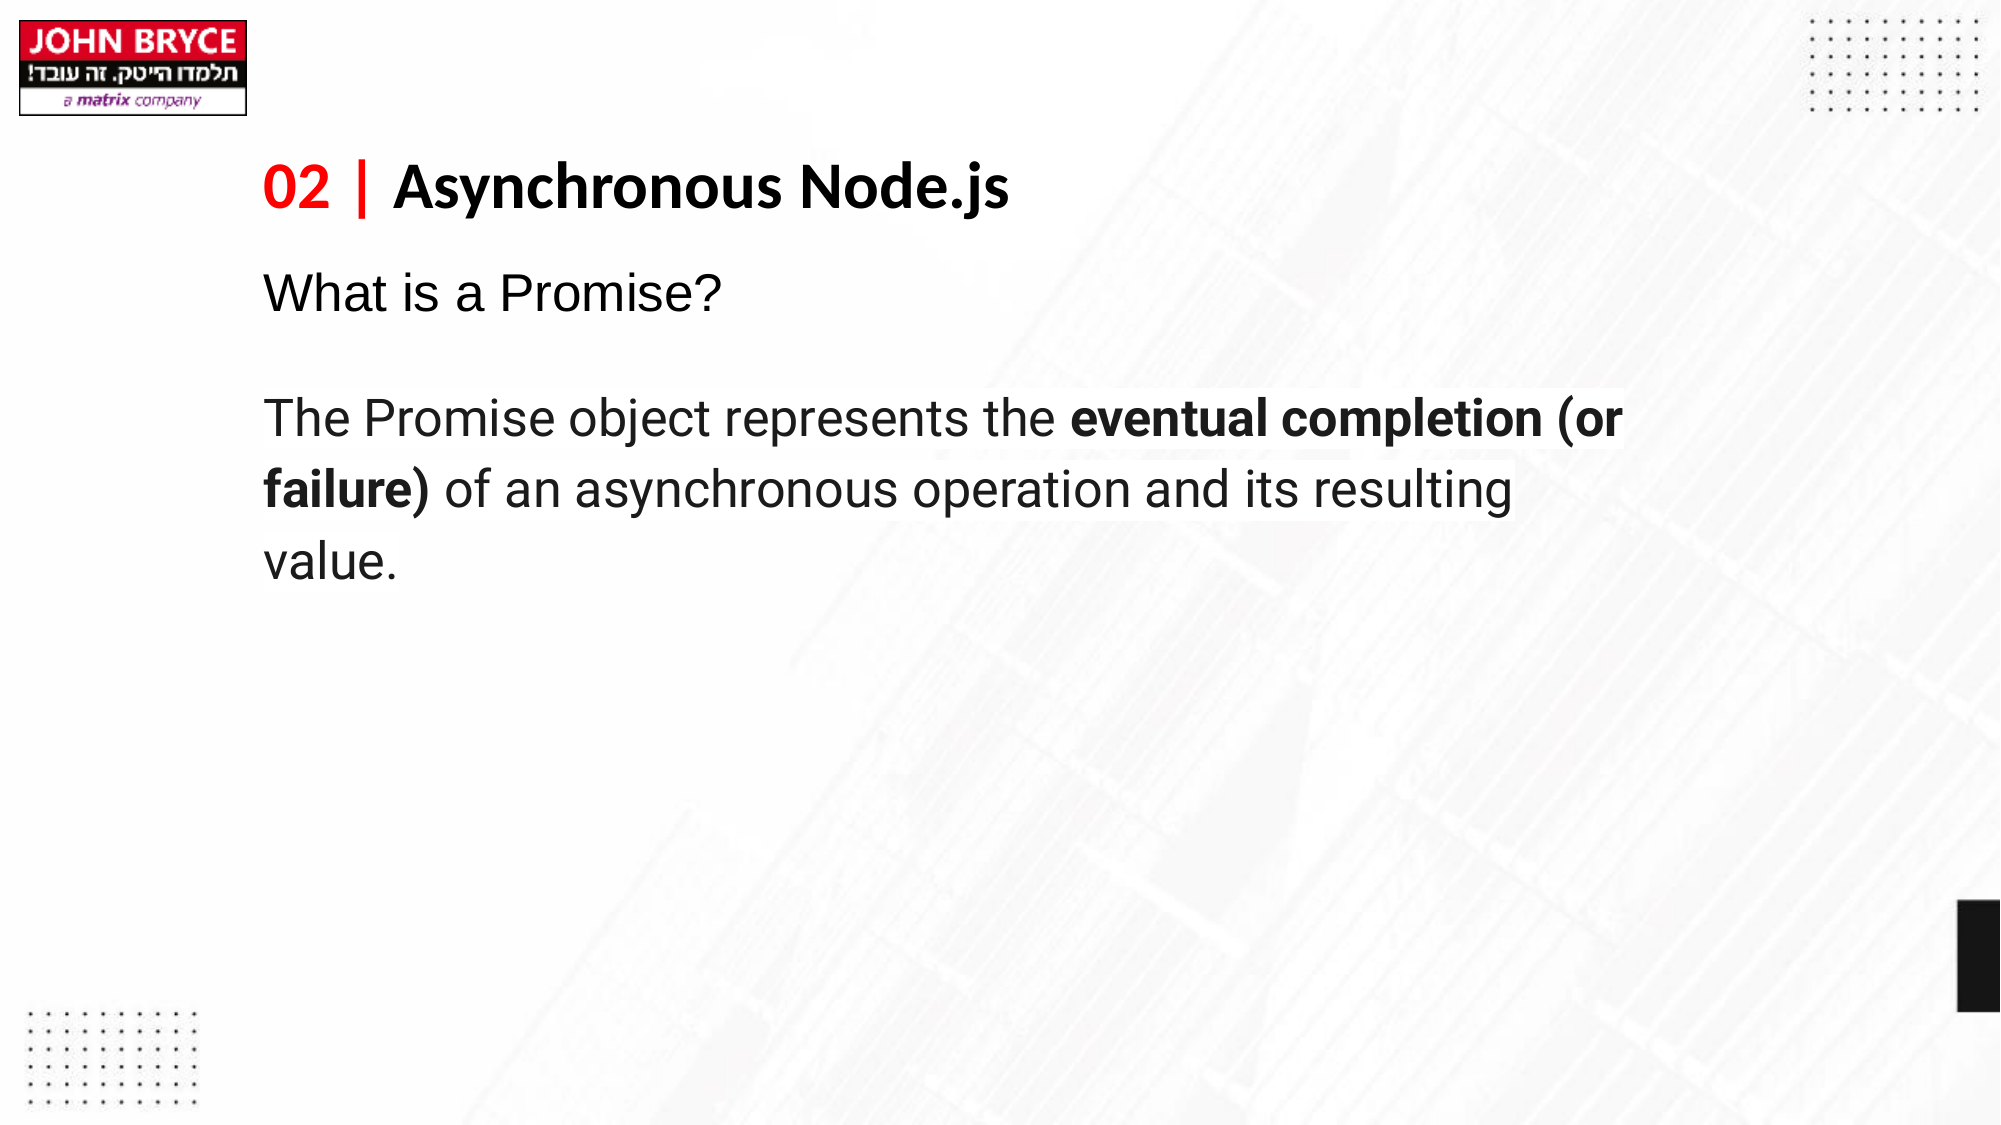

# 02 | Asynchronous Node.js

What is a Promise?
The Promise object represents the eventual completion (or failure) of an asynchronous operation and its resulting value.